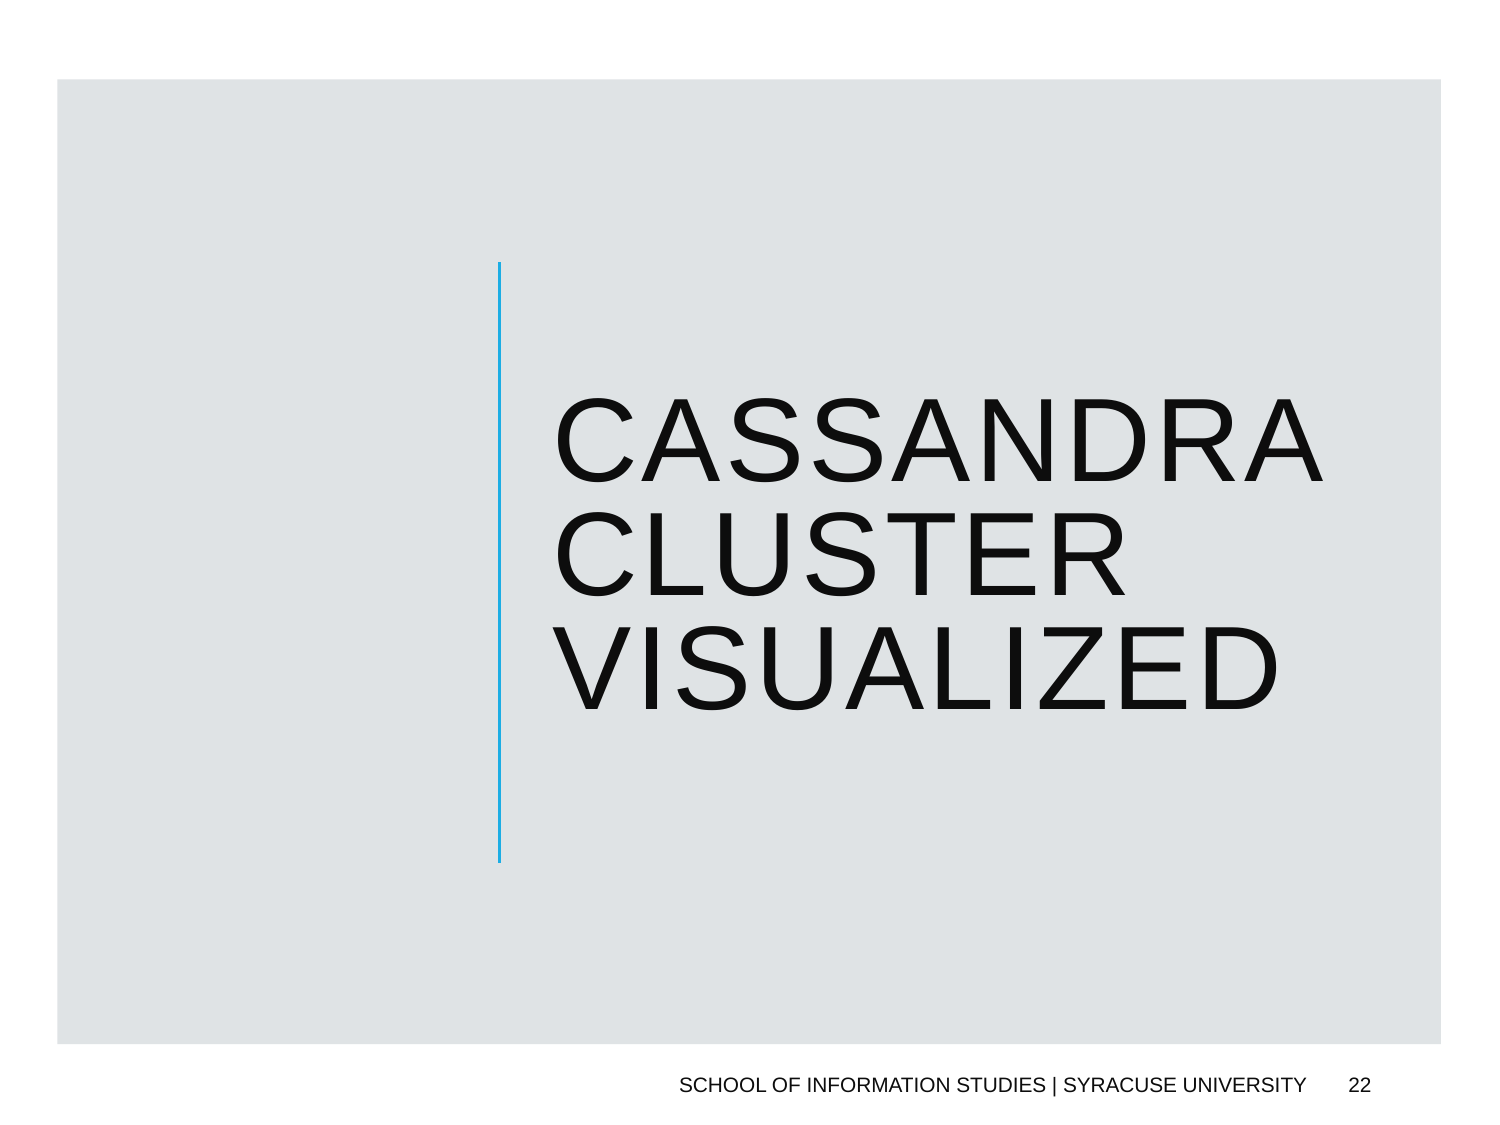

# Cassandra Cluster Visualized
School of Information Studies | Syracuse University
22